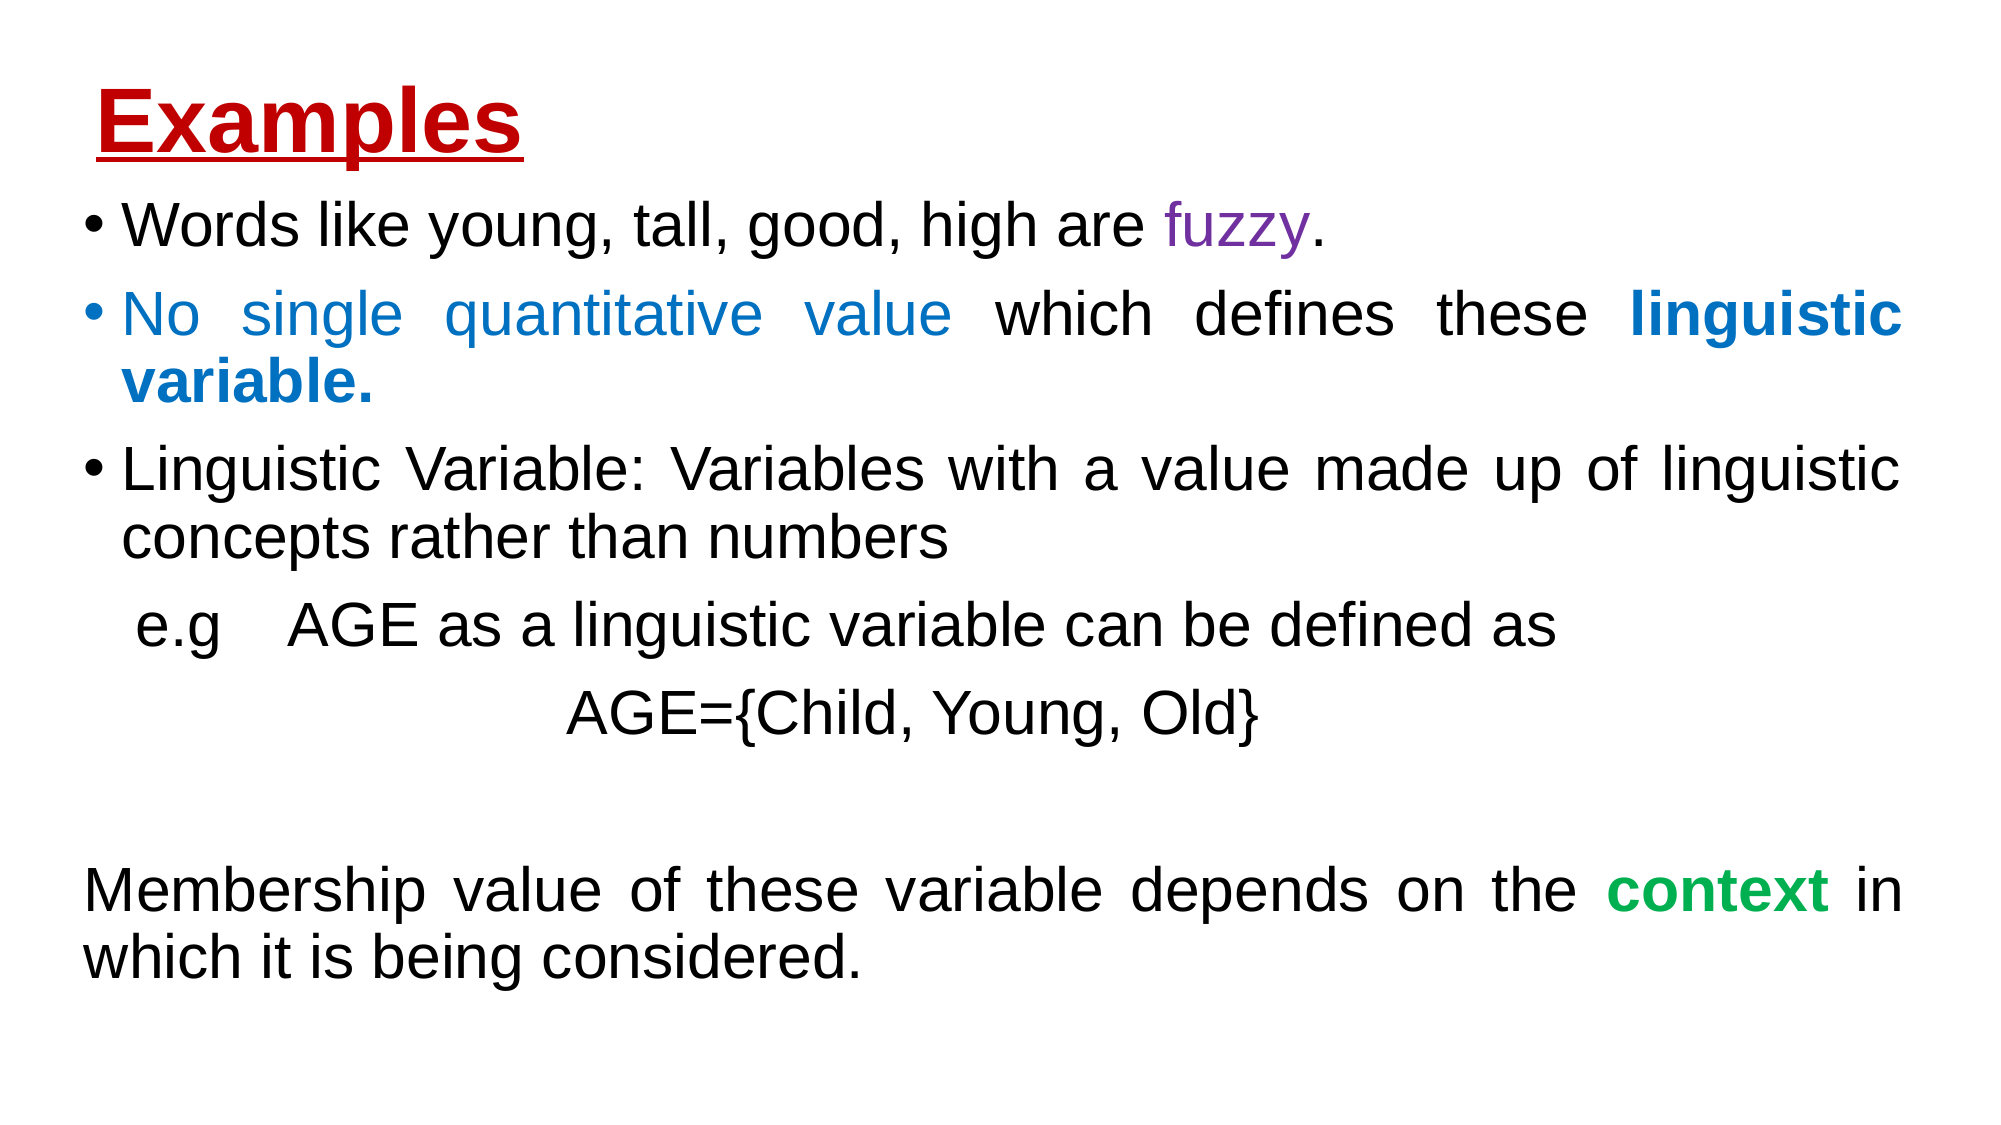

# Examples
Words like young, tall, good, high are fuzzy.
No single quantitative value which defines these linguistic variable.
Linguistic Variable: Variables with a value made up of linguistic concepts rather than numbers
   e.g    AGE as a linguistic variable can be defined as
                            AGE={Child, Young, Old}

Membership value of these variable depends on the context in which it is being considered.